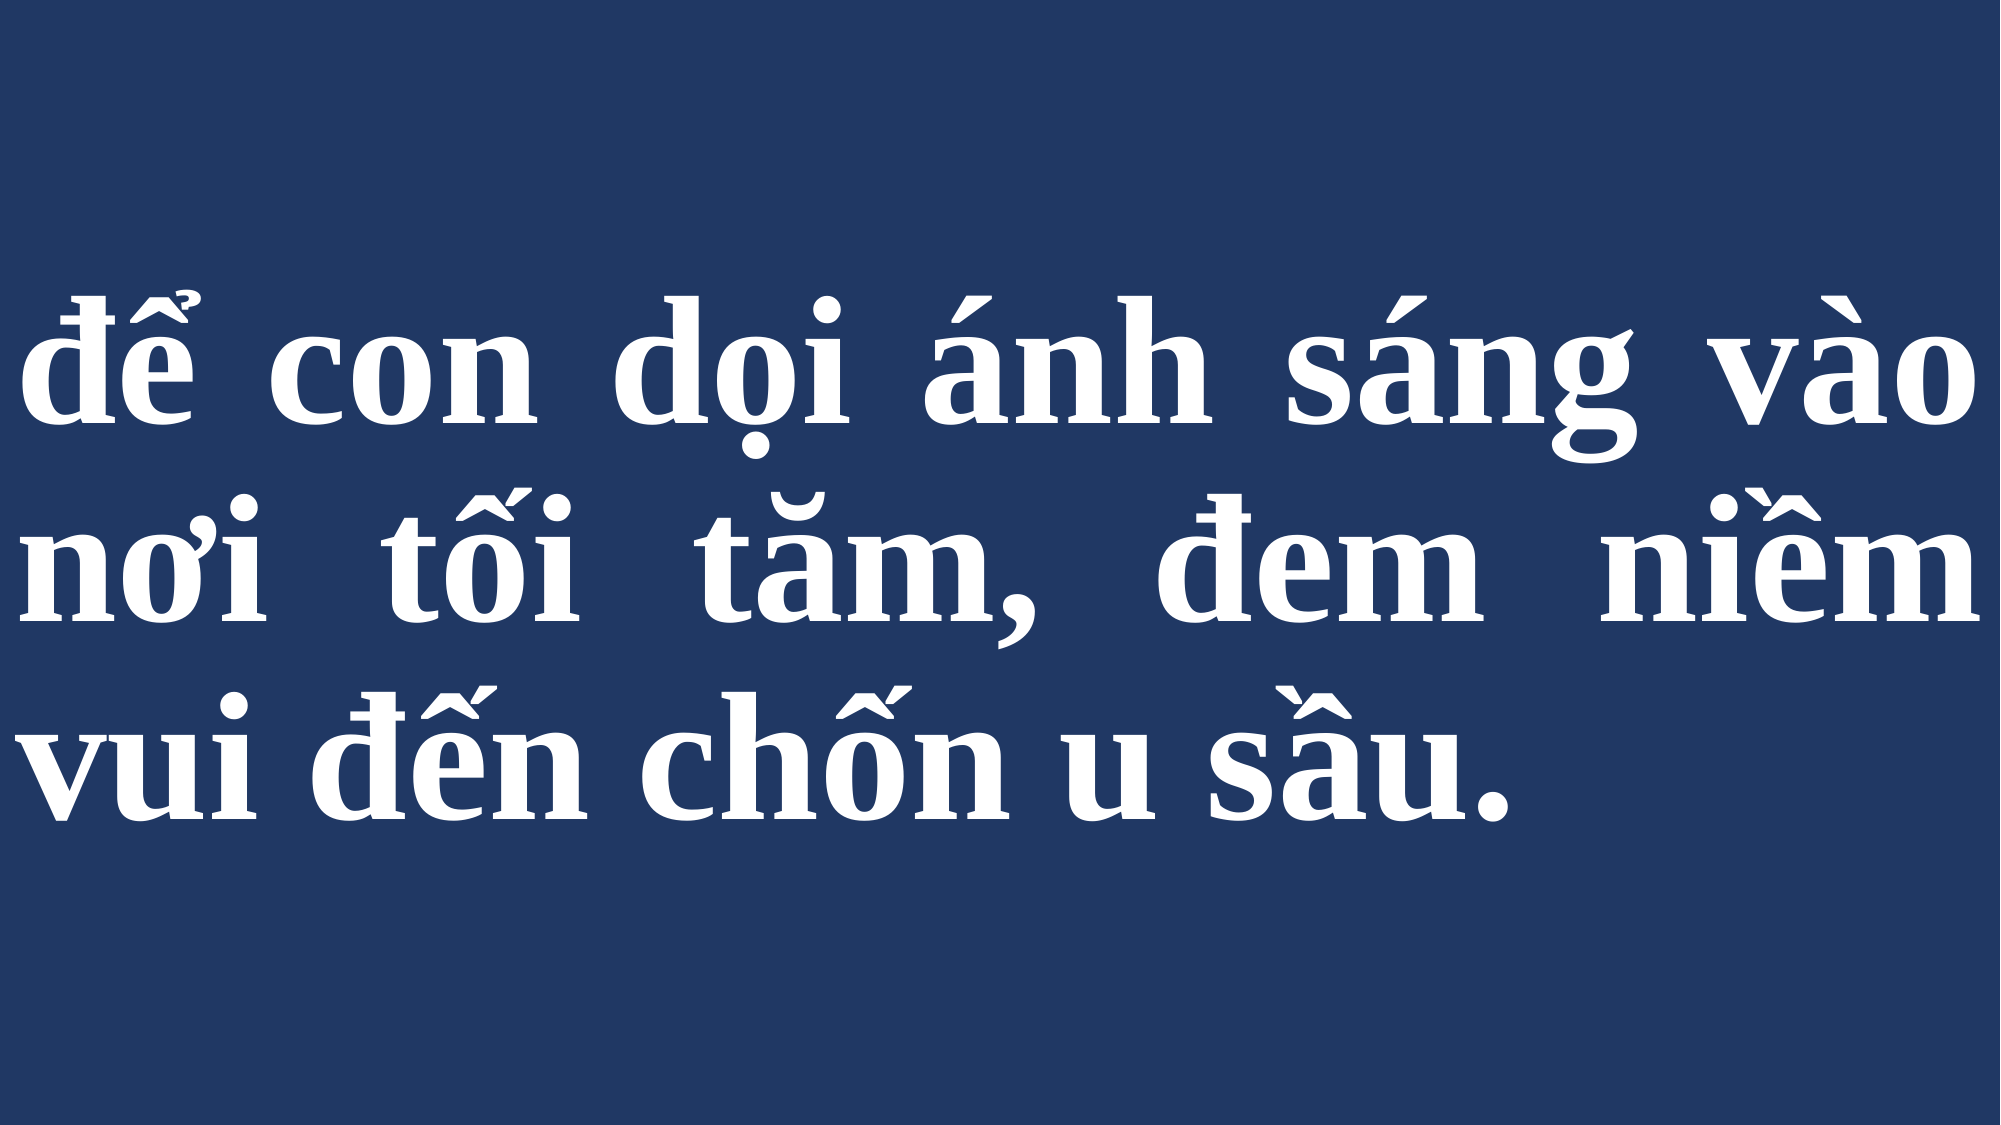

# để con dọi ánh sáng vào nơi tối tăm, đem niềm vui đến chốn u sầu.